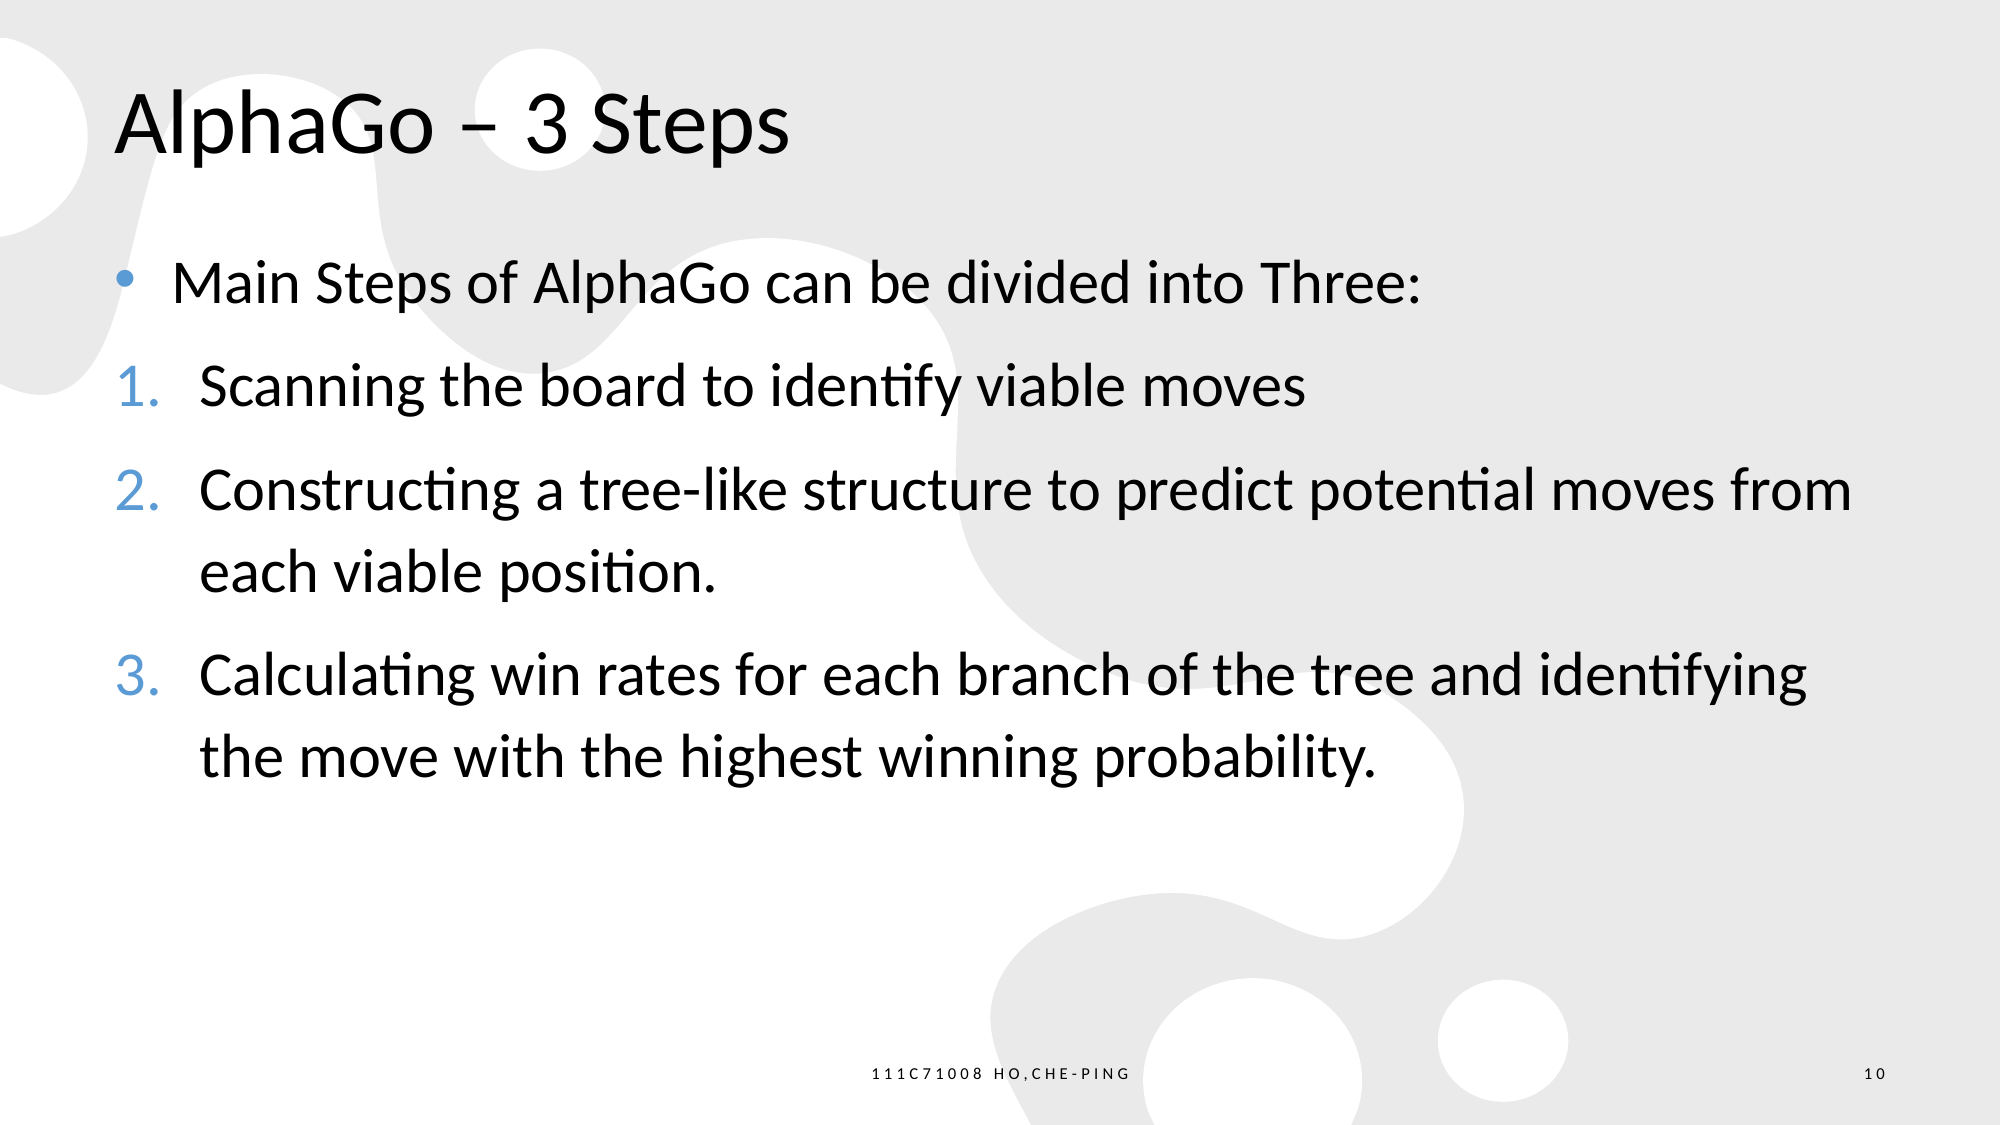

# AlphaGo – 3 Steps
Main Steps of AlphaGo can be divided into Three:
Scanning the board to identify viable moves
Constructing a tree-like structure to predict potential moves from each viable position.
Calculating win rates for each branch of the tree and identifying the move with the highest winning probability.
111C71008 Ho,Che-Ping
10